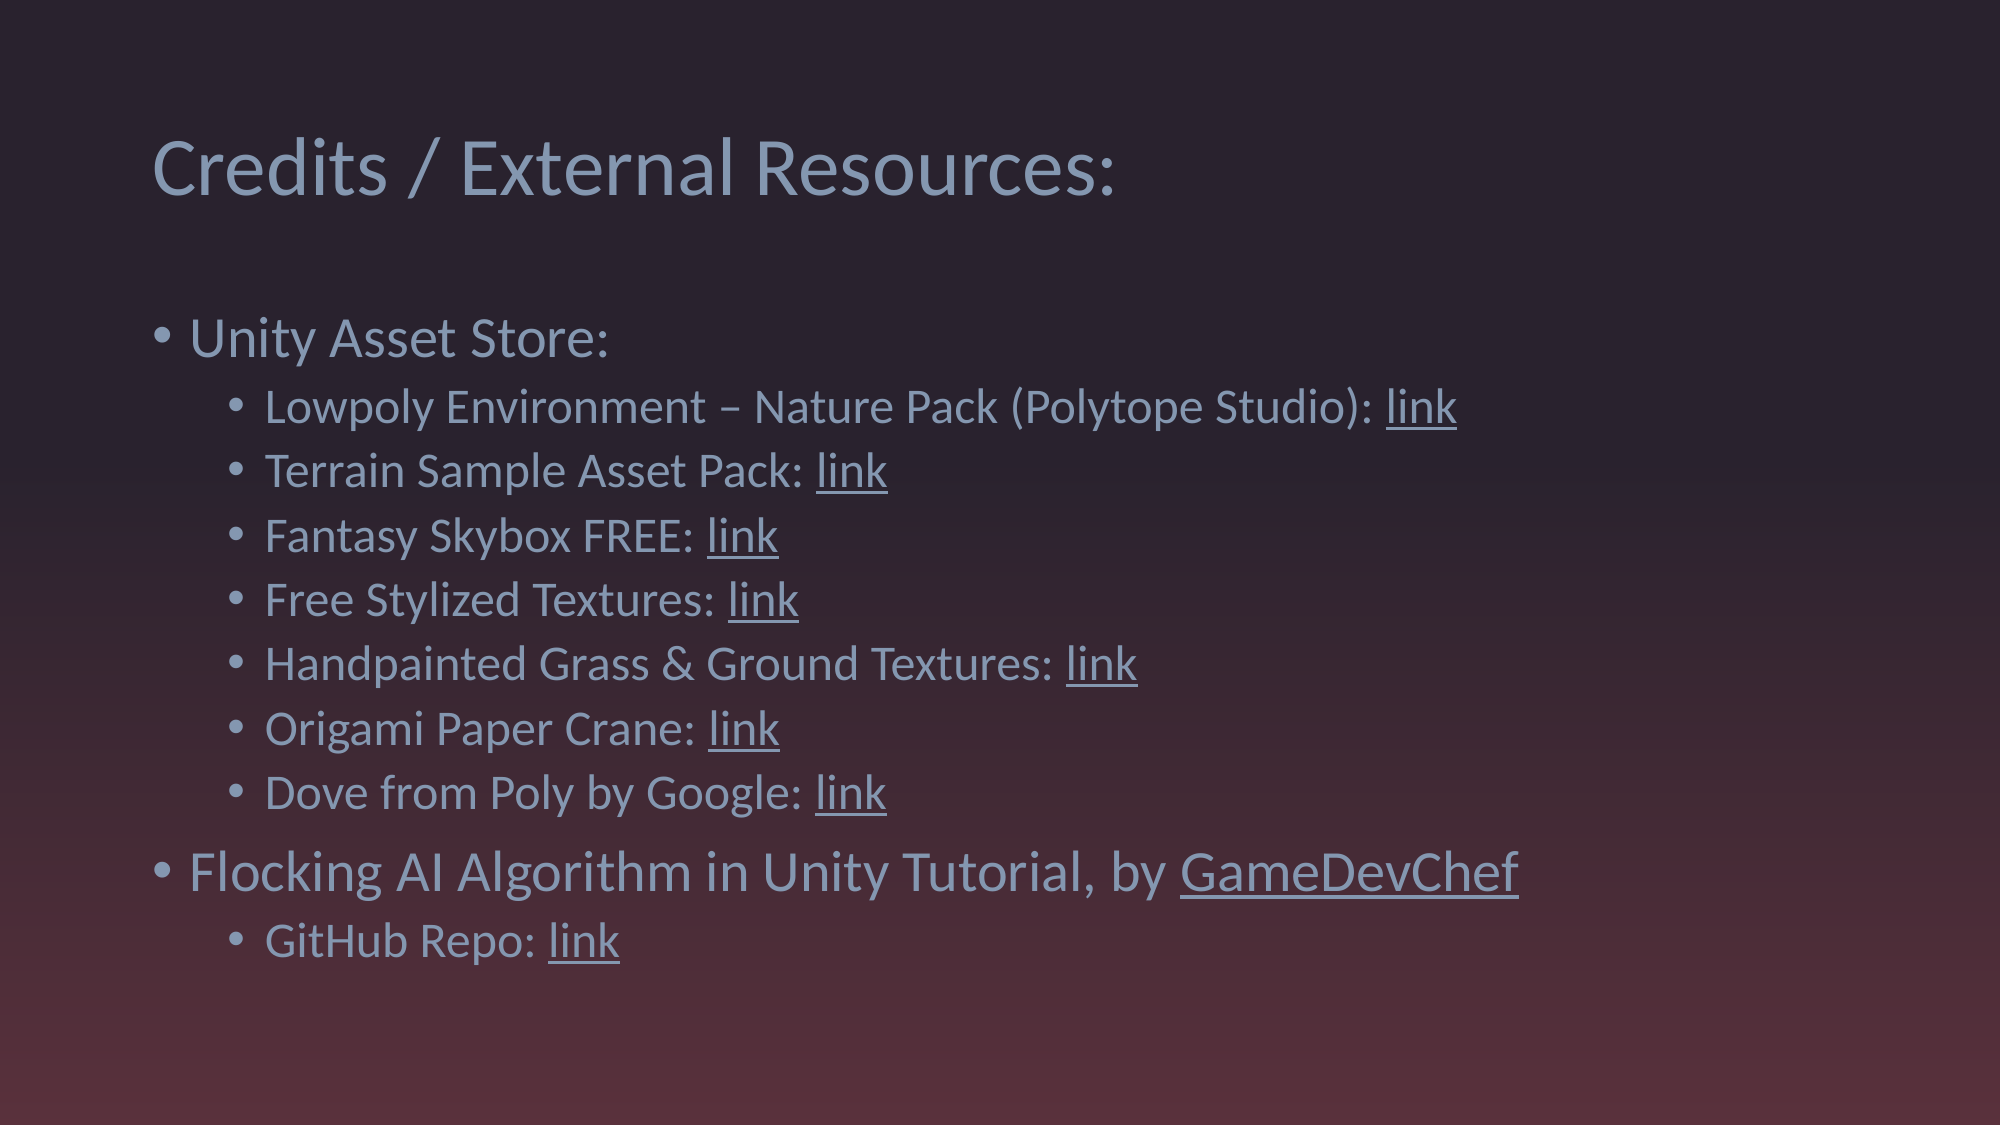

# Credits / External Resources:
Unity Asset Store:
Lowpoly Environment – Nature Pack (Polytope Studio): link
Terrain Sample Asset Pack: link
Fantasy Skybox FREE: link
Free Stylized Textures: link
Handpainted Grass & Ground Textures: link
Origami Paper Crane: link
Dove from Poly by Google: link
Flocking AI Algorithm in Unity Tutorial, by GameDevChef
GitHub Repo: link